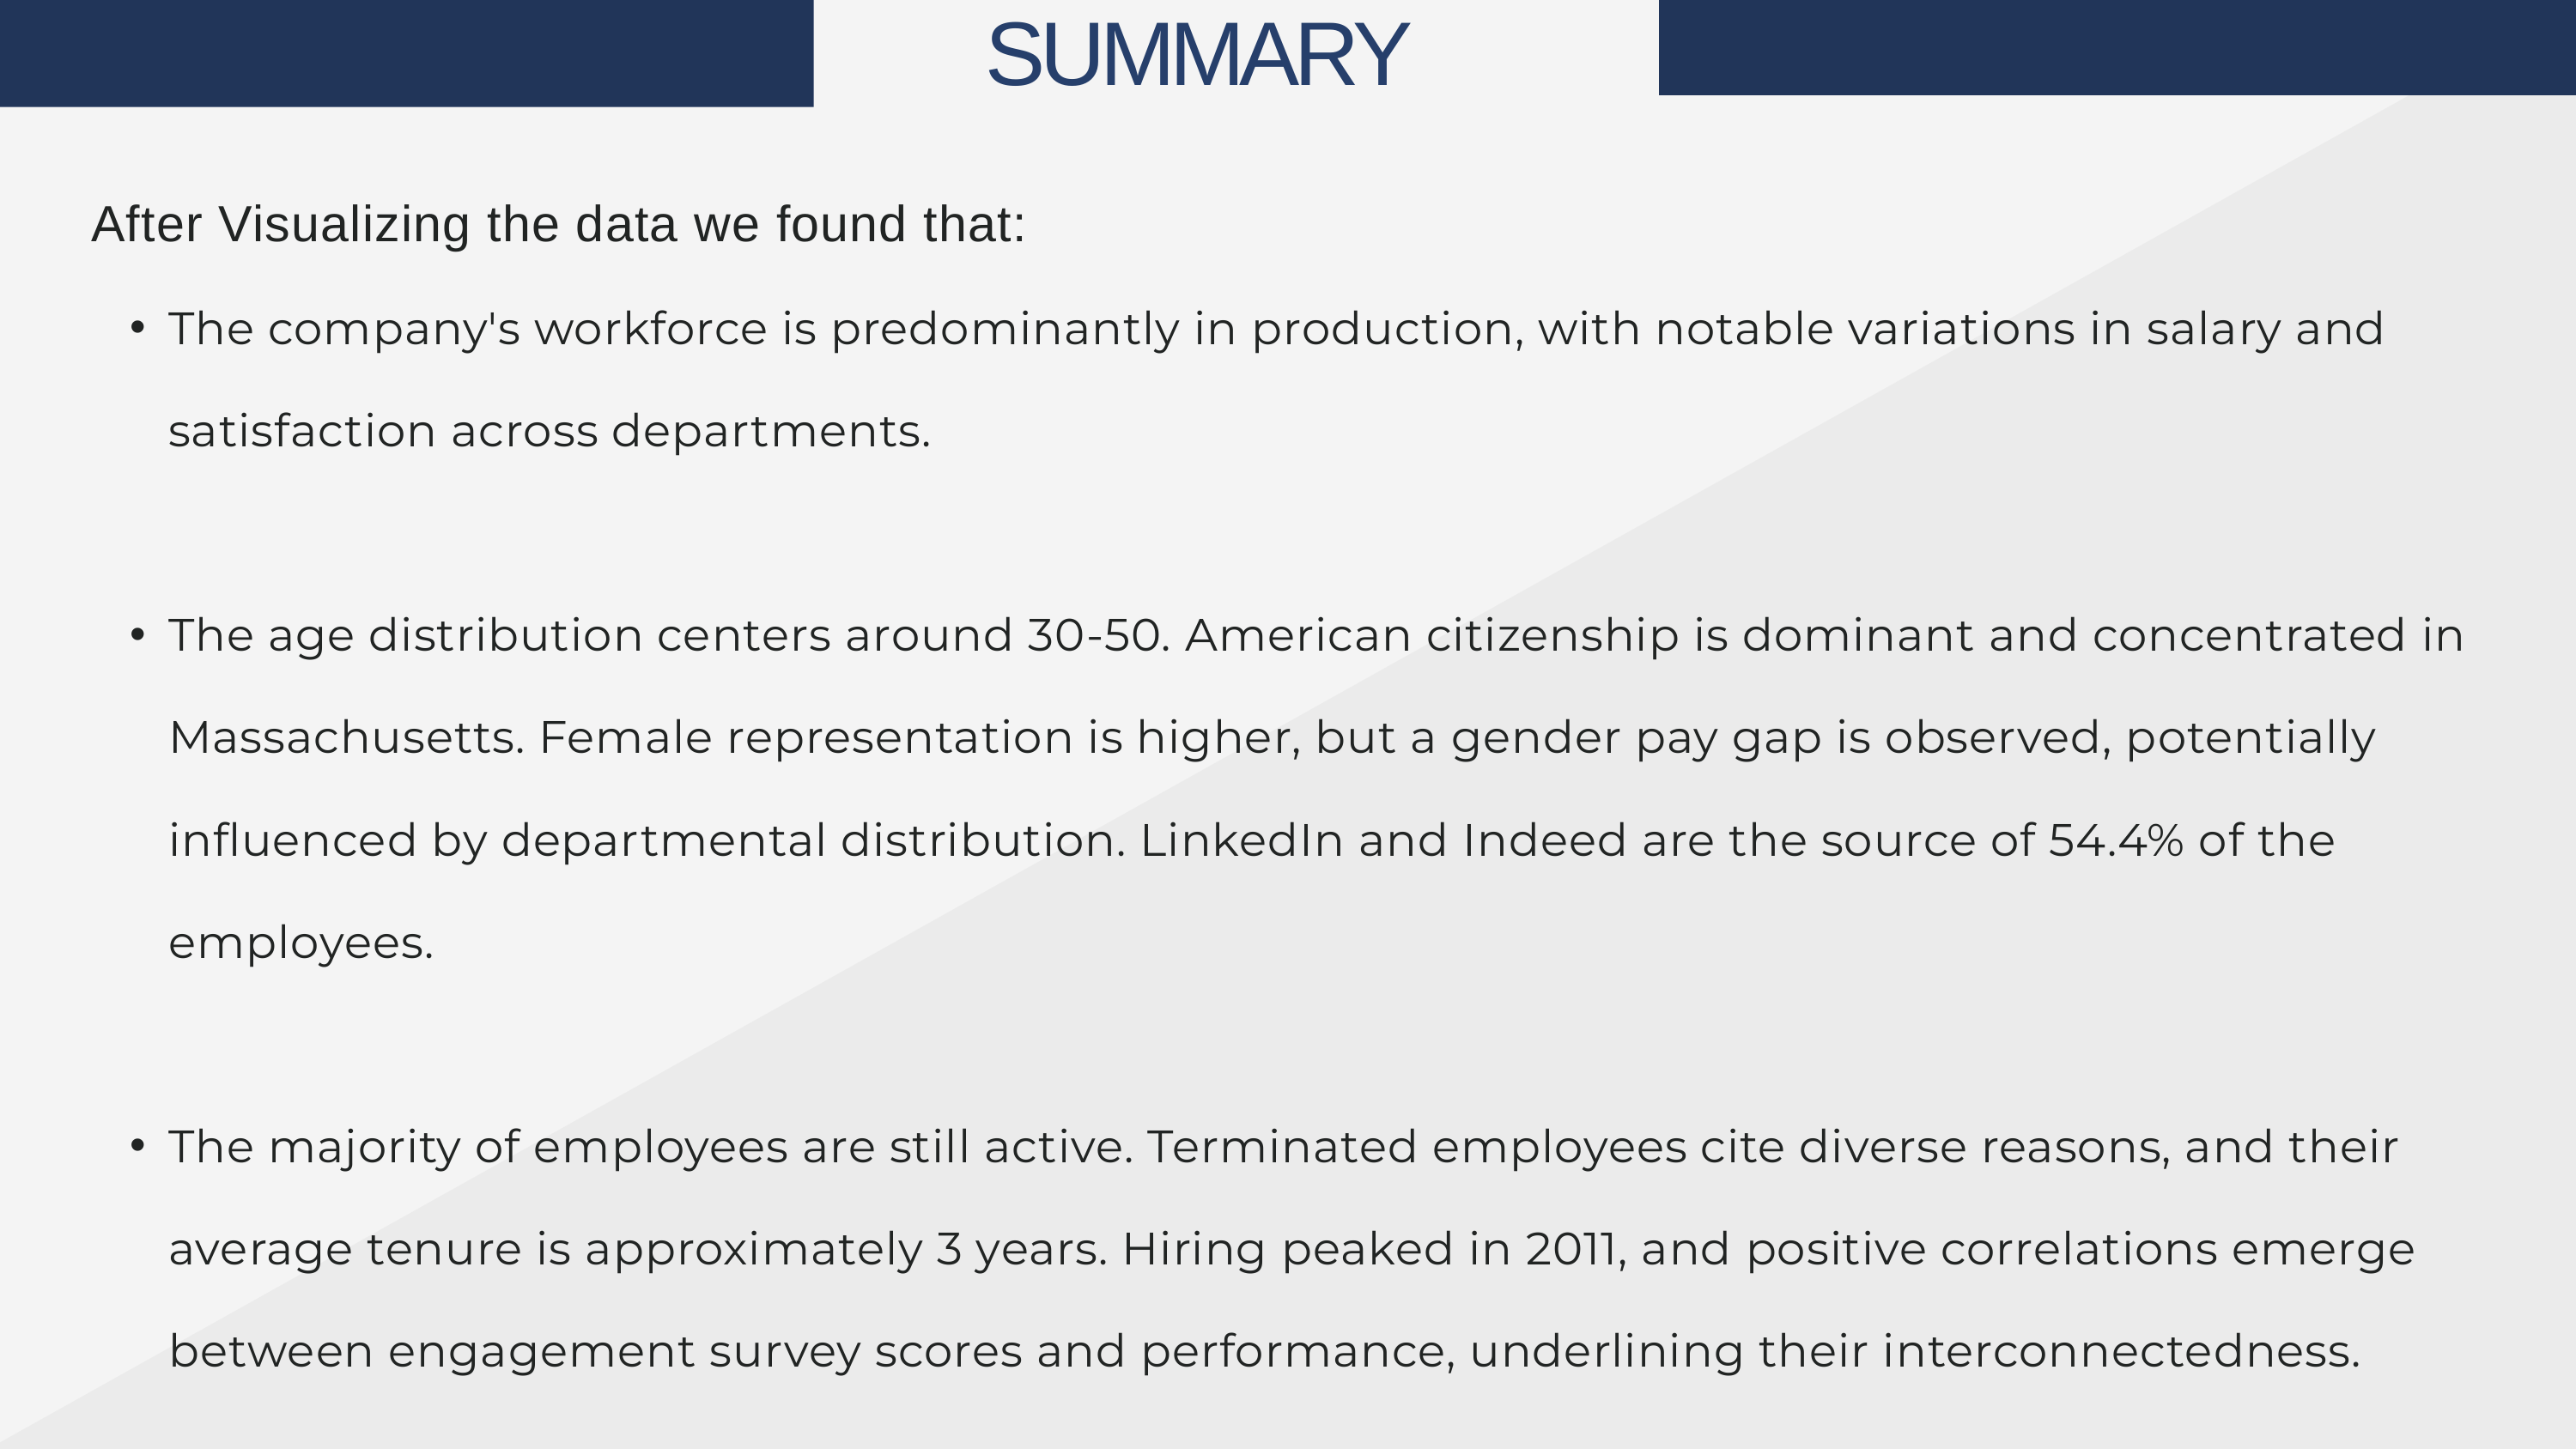

SUMMARY
After Visualizing the data we found that:
The company's workforce is predominantly in production, with notable variations in salary and satisfaction across departments.

The age distribution centers around 30-50. American citizenship is dominant and concentrated in Massachusetts. Female representation is higher, but a gender pay gap is observed, potentially influenced by departmental distribution. LinkedIn and Indeed are the source of 54.4% of the employees.

The majority of employees are still active. Terminated employees cite diverse reasons, and their average tenure is approximately 3 years. Hiring peaked in 2011, and positive correlations emerge between engagement survey scores and performance, underlining their interconnectedness.